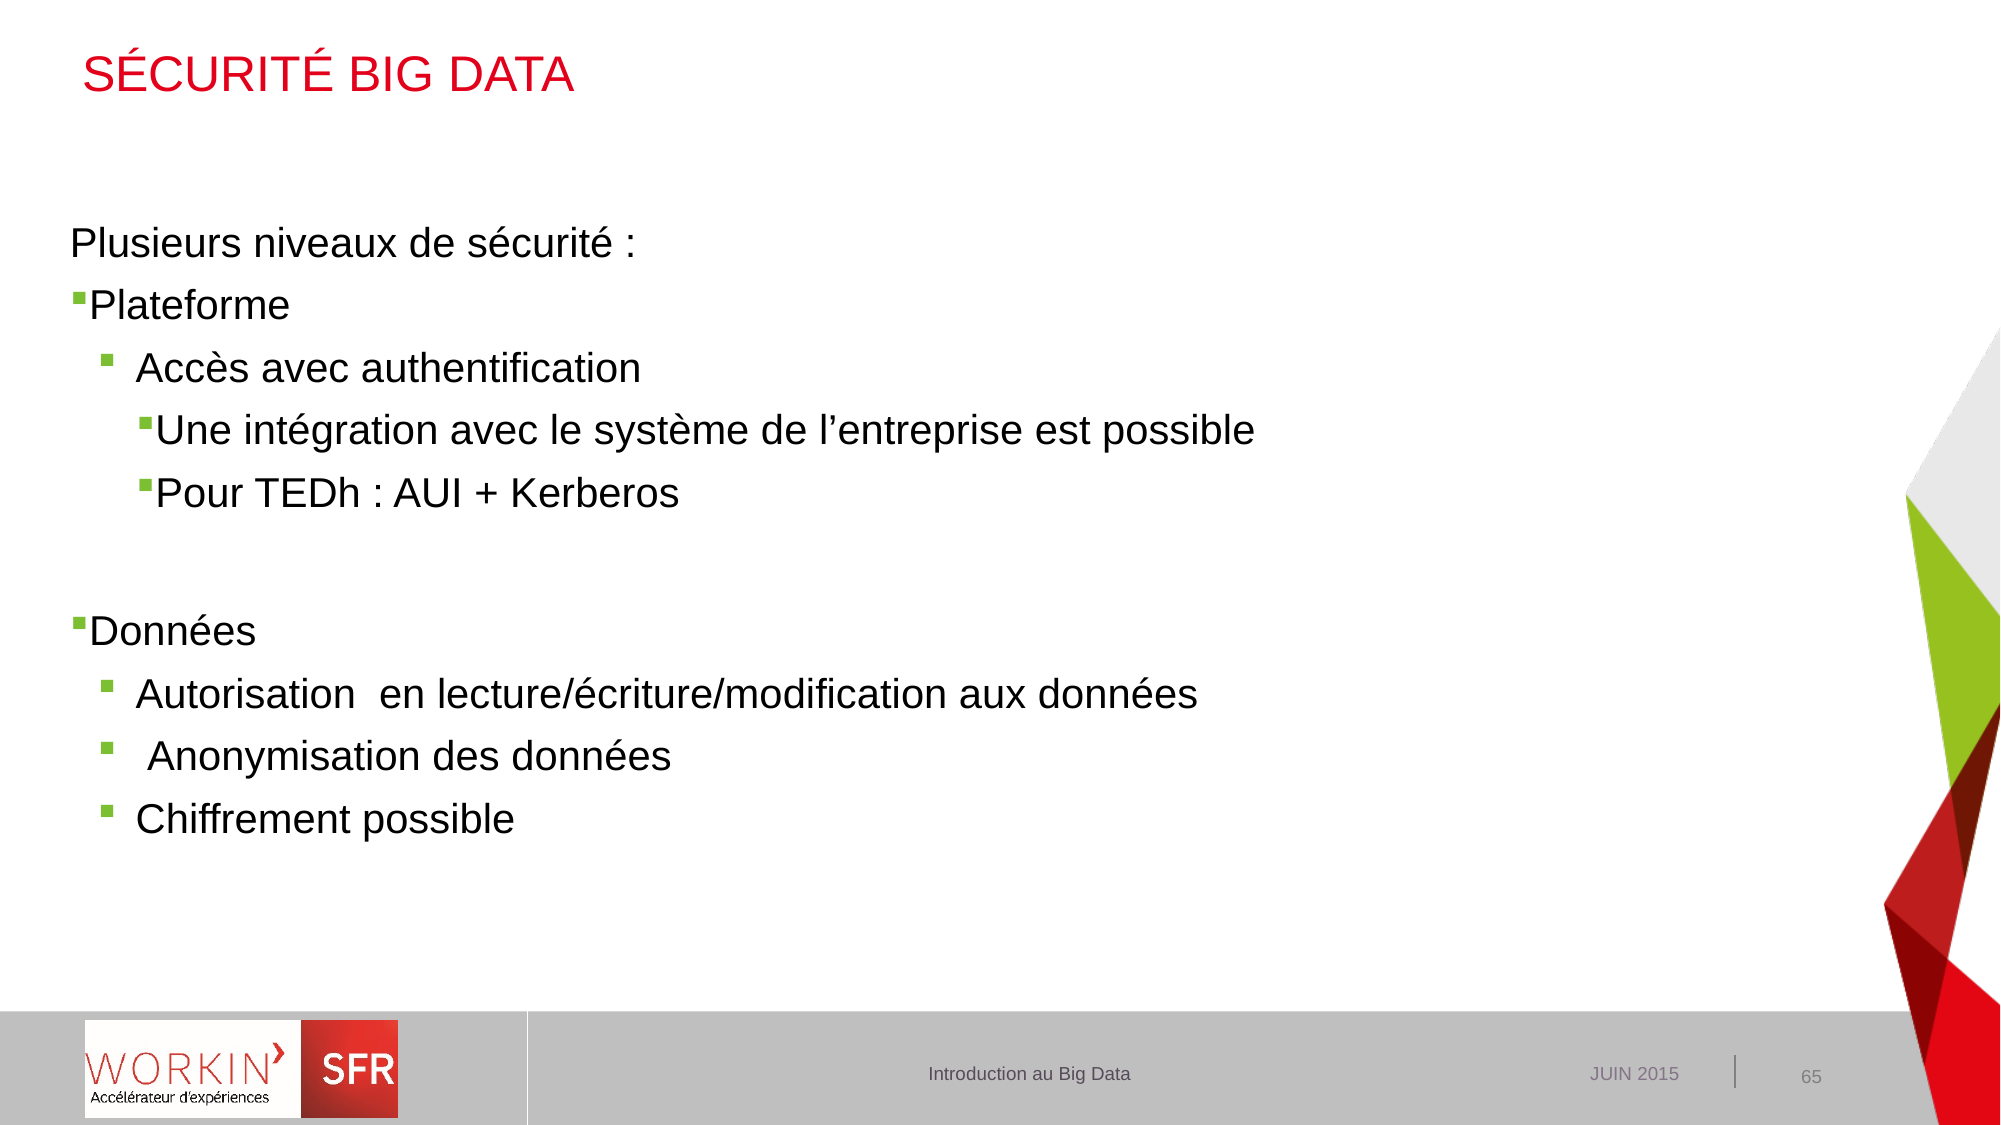

# Sécurité Big Data
Plusieurs niveaux de sécurité :
Plateforme
Accès avec authentification
Une intégration avec le système de l’entreprise est possible
Pour TEDh : AUI + Kerberos

Données
Autorisation  en lecture/écriture/modification aux données
 Anonymisation des données
Chiffrement possible

JUIN 2015
65